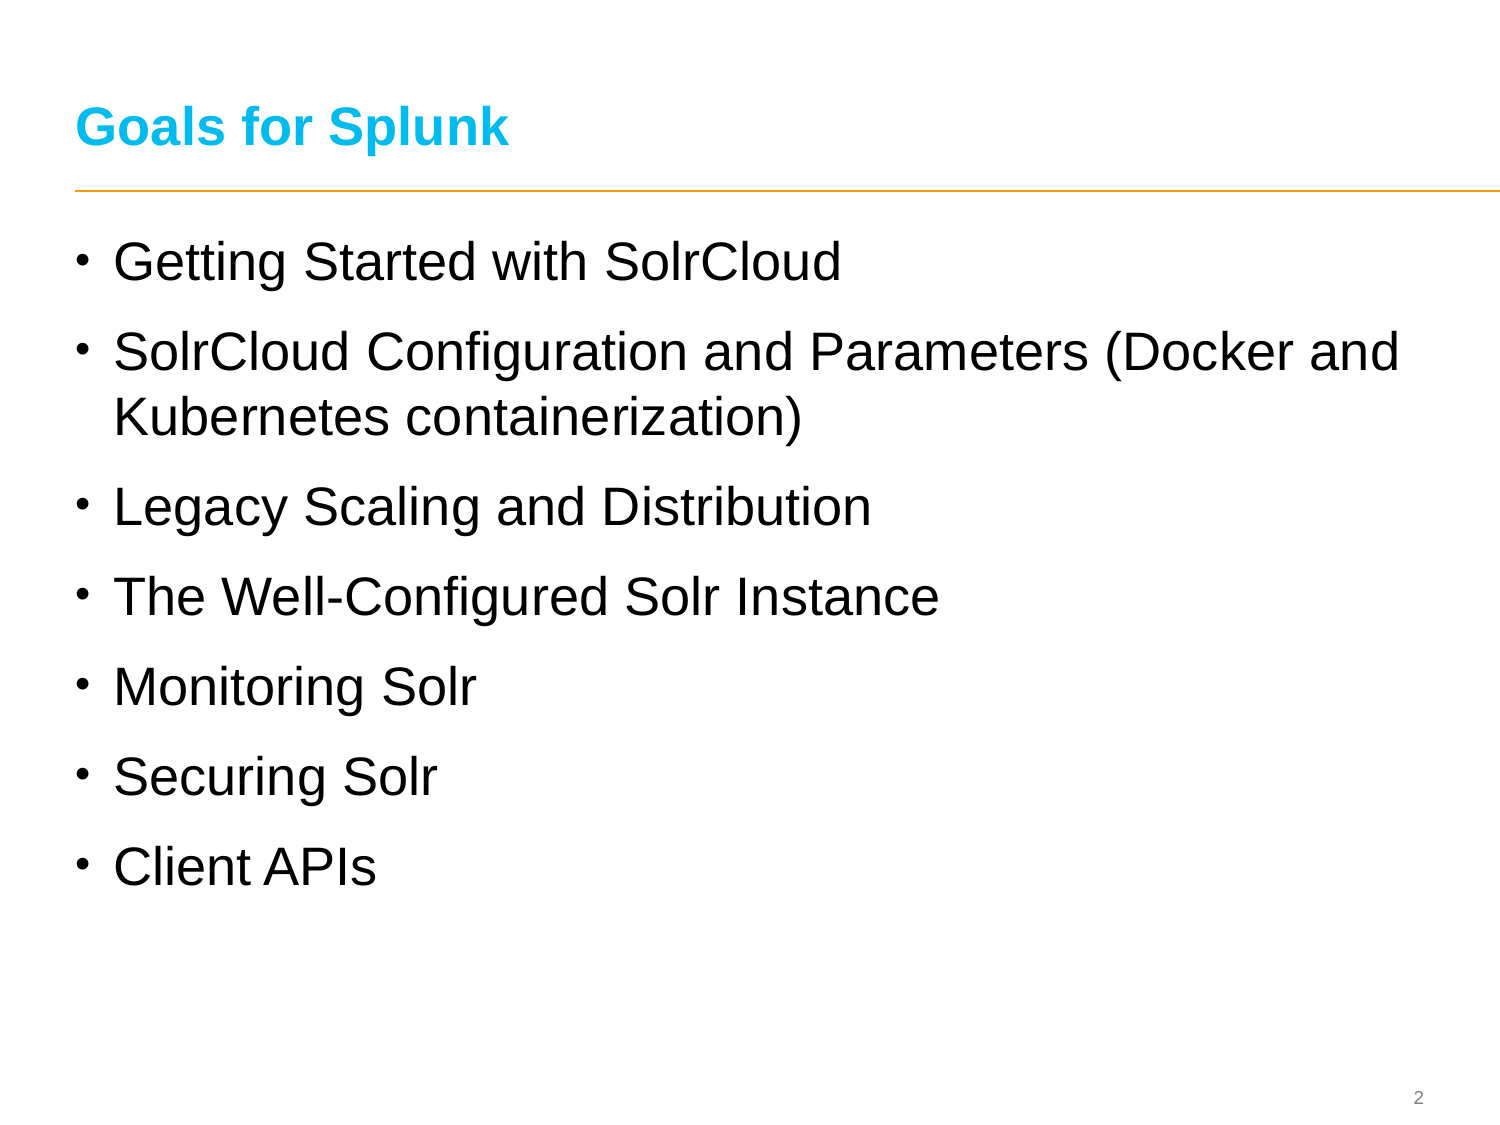

# Goals for Splunk
Getting Started with SolrCloud
SolrCloud Configuration and Parameters (Docker and Kubernetes containerization)
Legacy Scaling and Distribution
The Well-Configured Solr Instance
Monitoring Solr
Securing Solr
Client APIs